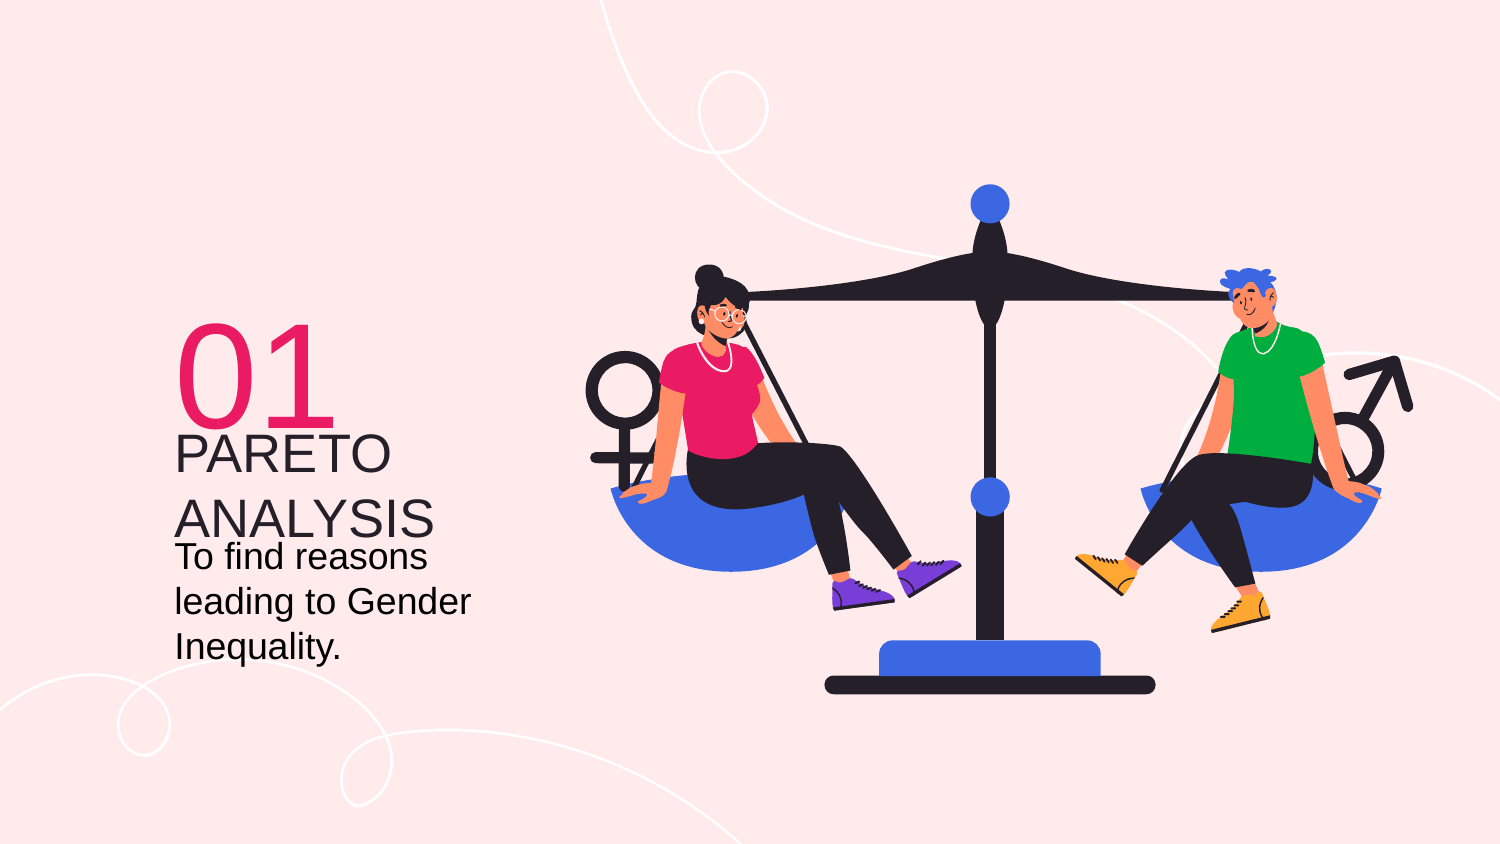

01

# PARETO ANALYSIS

To find reasons leading to Gender Inequality.